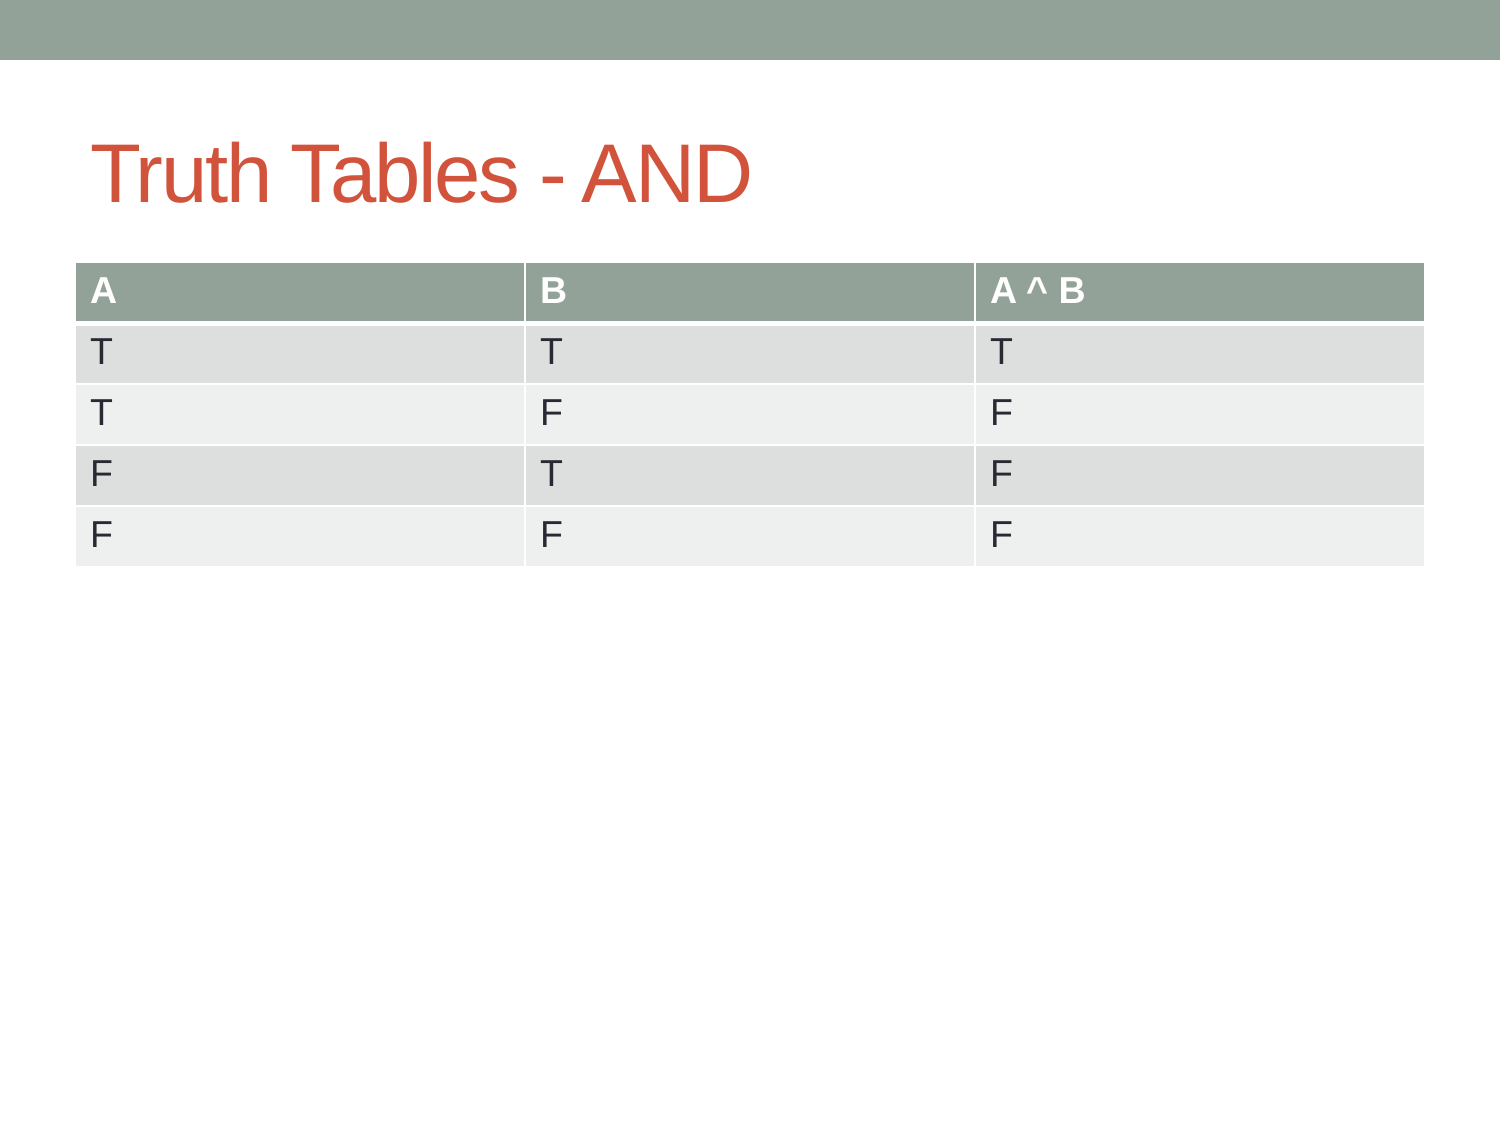

# Truth Tables - AND
| A | B | A ^ B |
| --- | --- | --- |
| T | T | T |
| T | F | F |
| F | T | F |
| F | F | F |